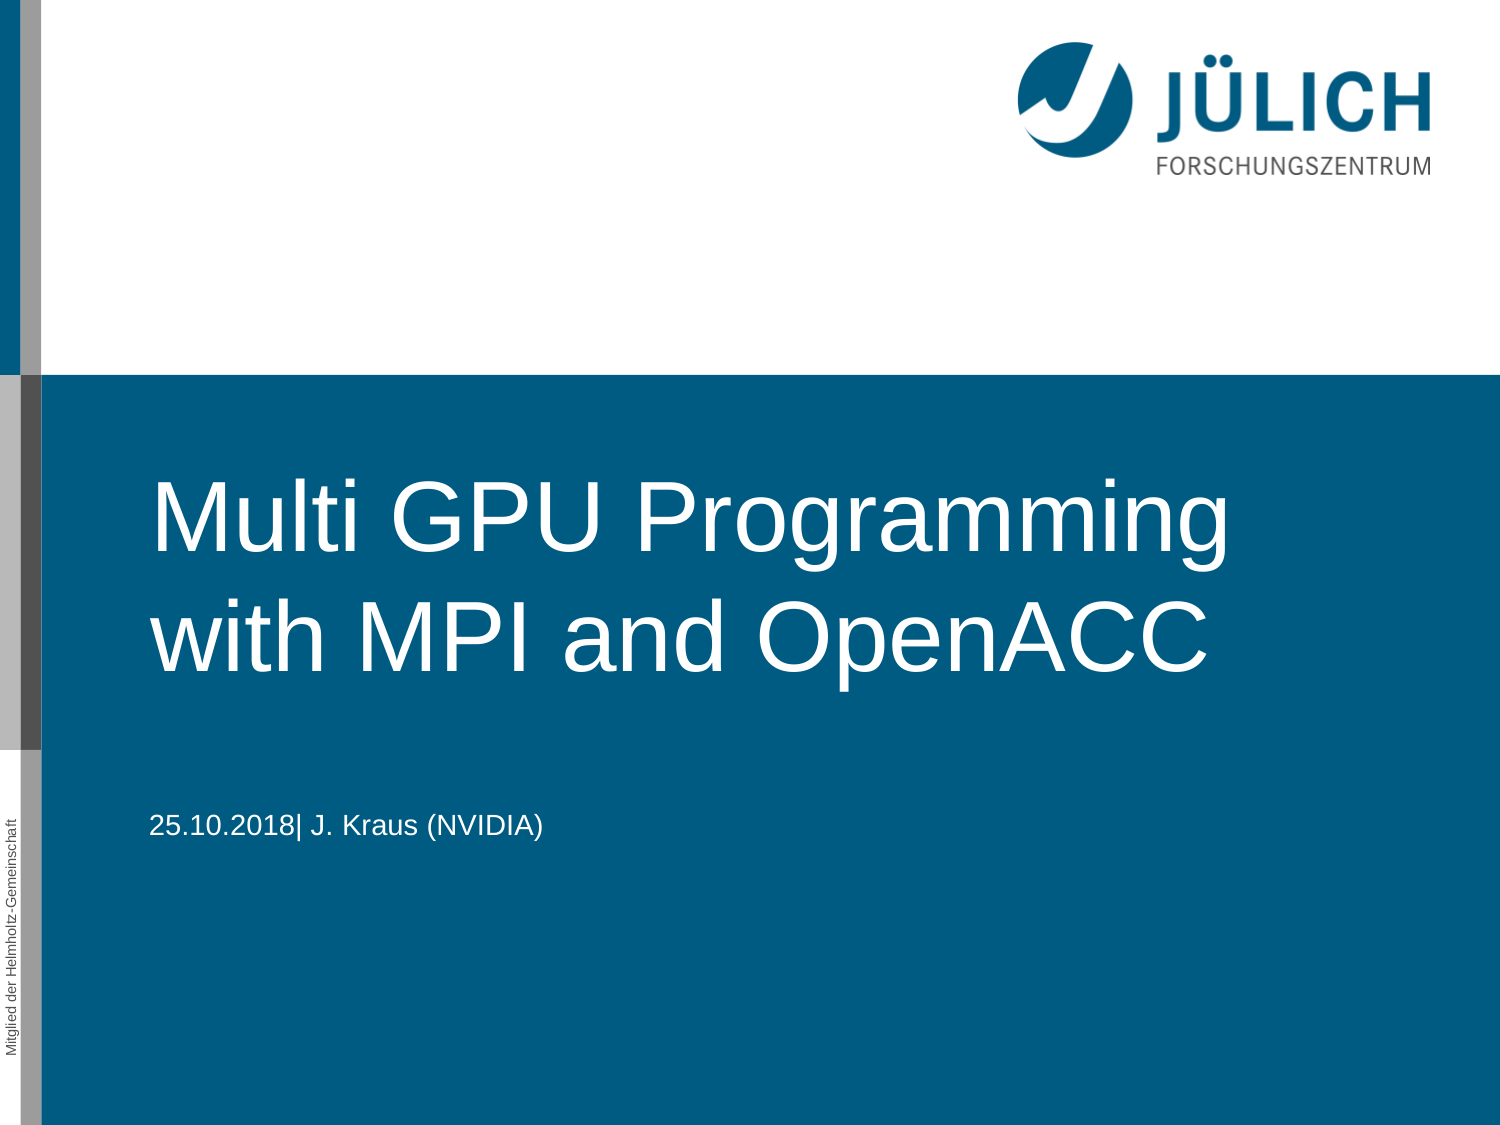

# Multi GPU Programming with MPI and OpenACC
25.10.2018| J. Kraus (NVIDIA)